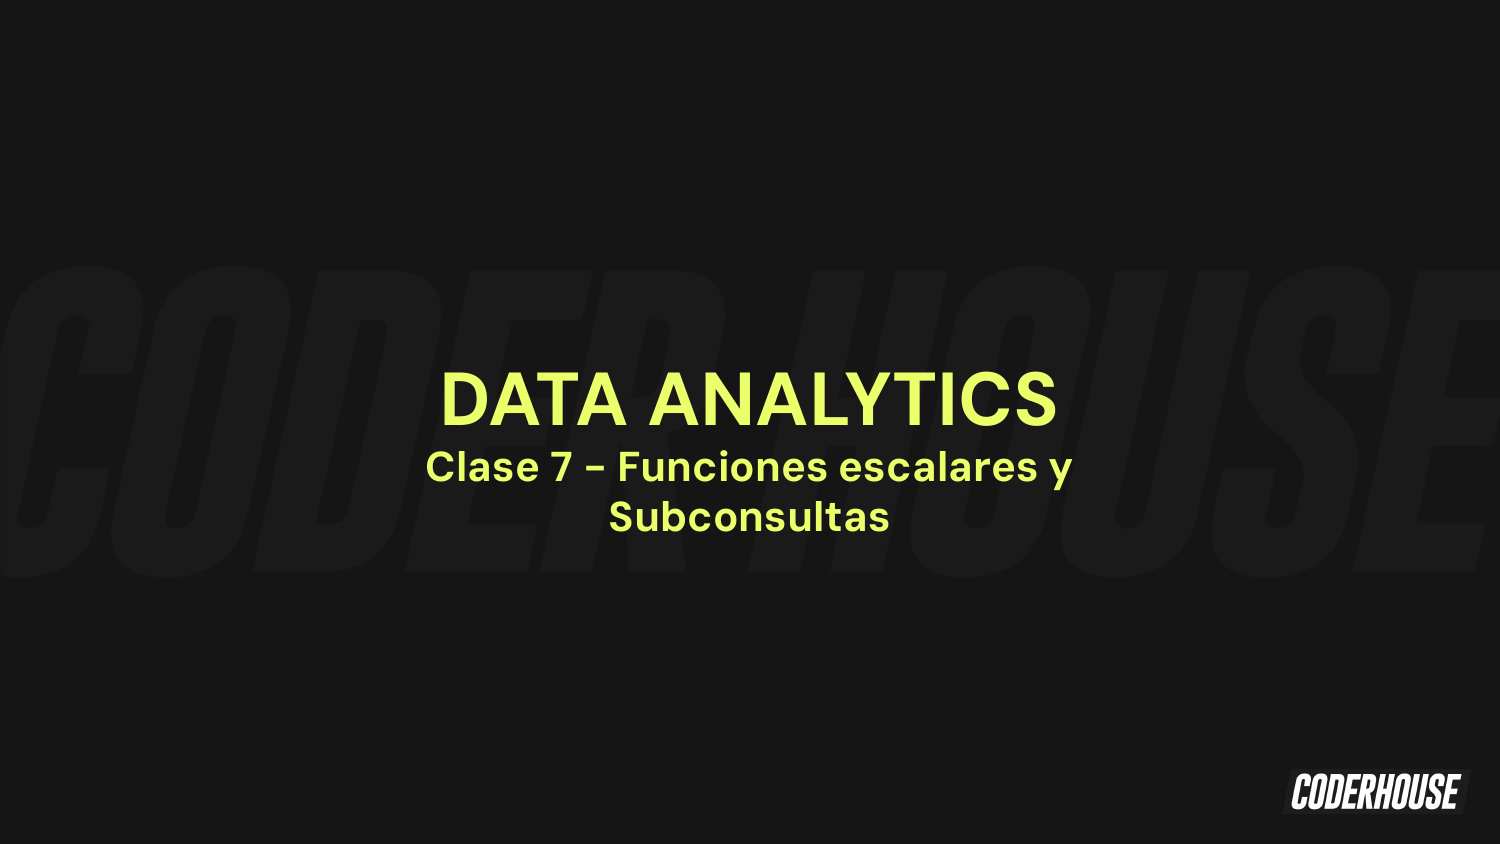

DATA ANALYTICS
Clase 7 - Funciones escalares y Subconsultas